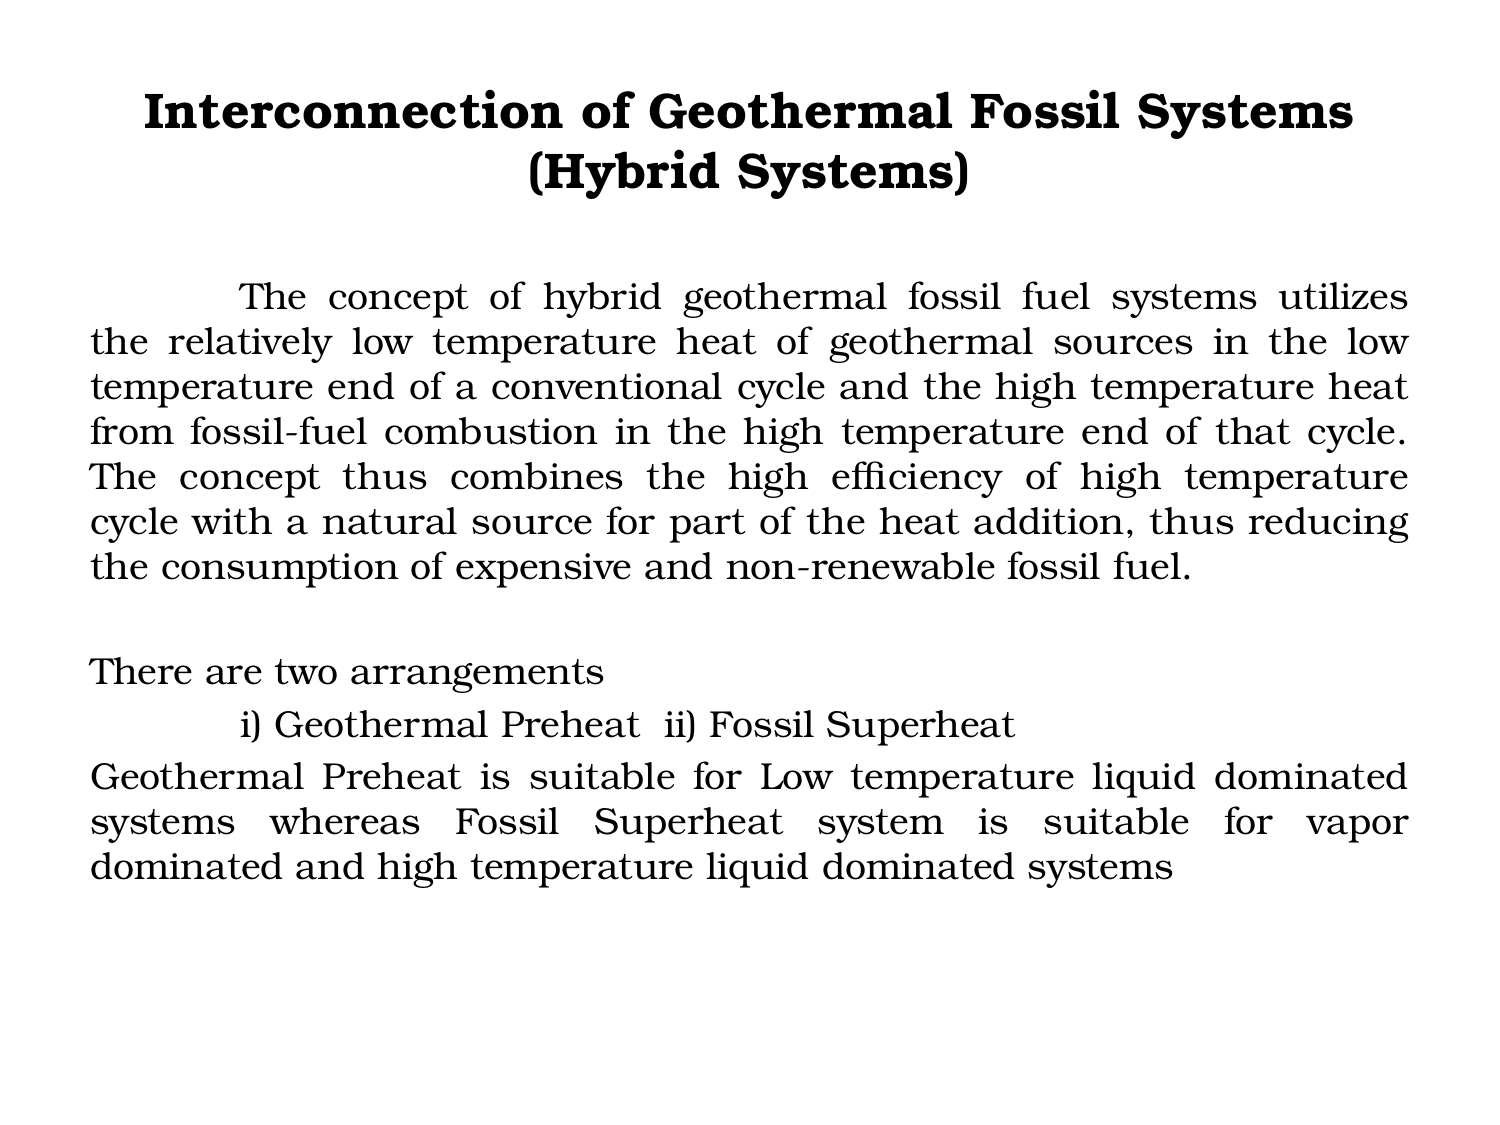

# Interconnection of Geothermal Fossil Systems (Hybrid Systems)

	The concept of hybrid geothermal fossil fuel systems utilizes the relatively low temperature heat of geothermal sources in the low temperature end of a conventional cycle and the high temperature heat from fossil-fuel combustion in the high temperature end of that cycle. The concept thus combines the high efficiency of high temperature cycle with a natural source for part of the heat addition, thus reducing the consumption of expensive and non-renewable fossil fuel.

There are two arrangements
	i) Geothermal Preheat  ii) Fossil Superheat
Geothermal Preheat is suitable for Low temperature liquid dominated systems whereas Fossil Superheat system is suitable for vapor dominated and high temperature liquid dominated systems